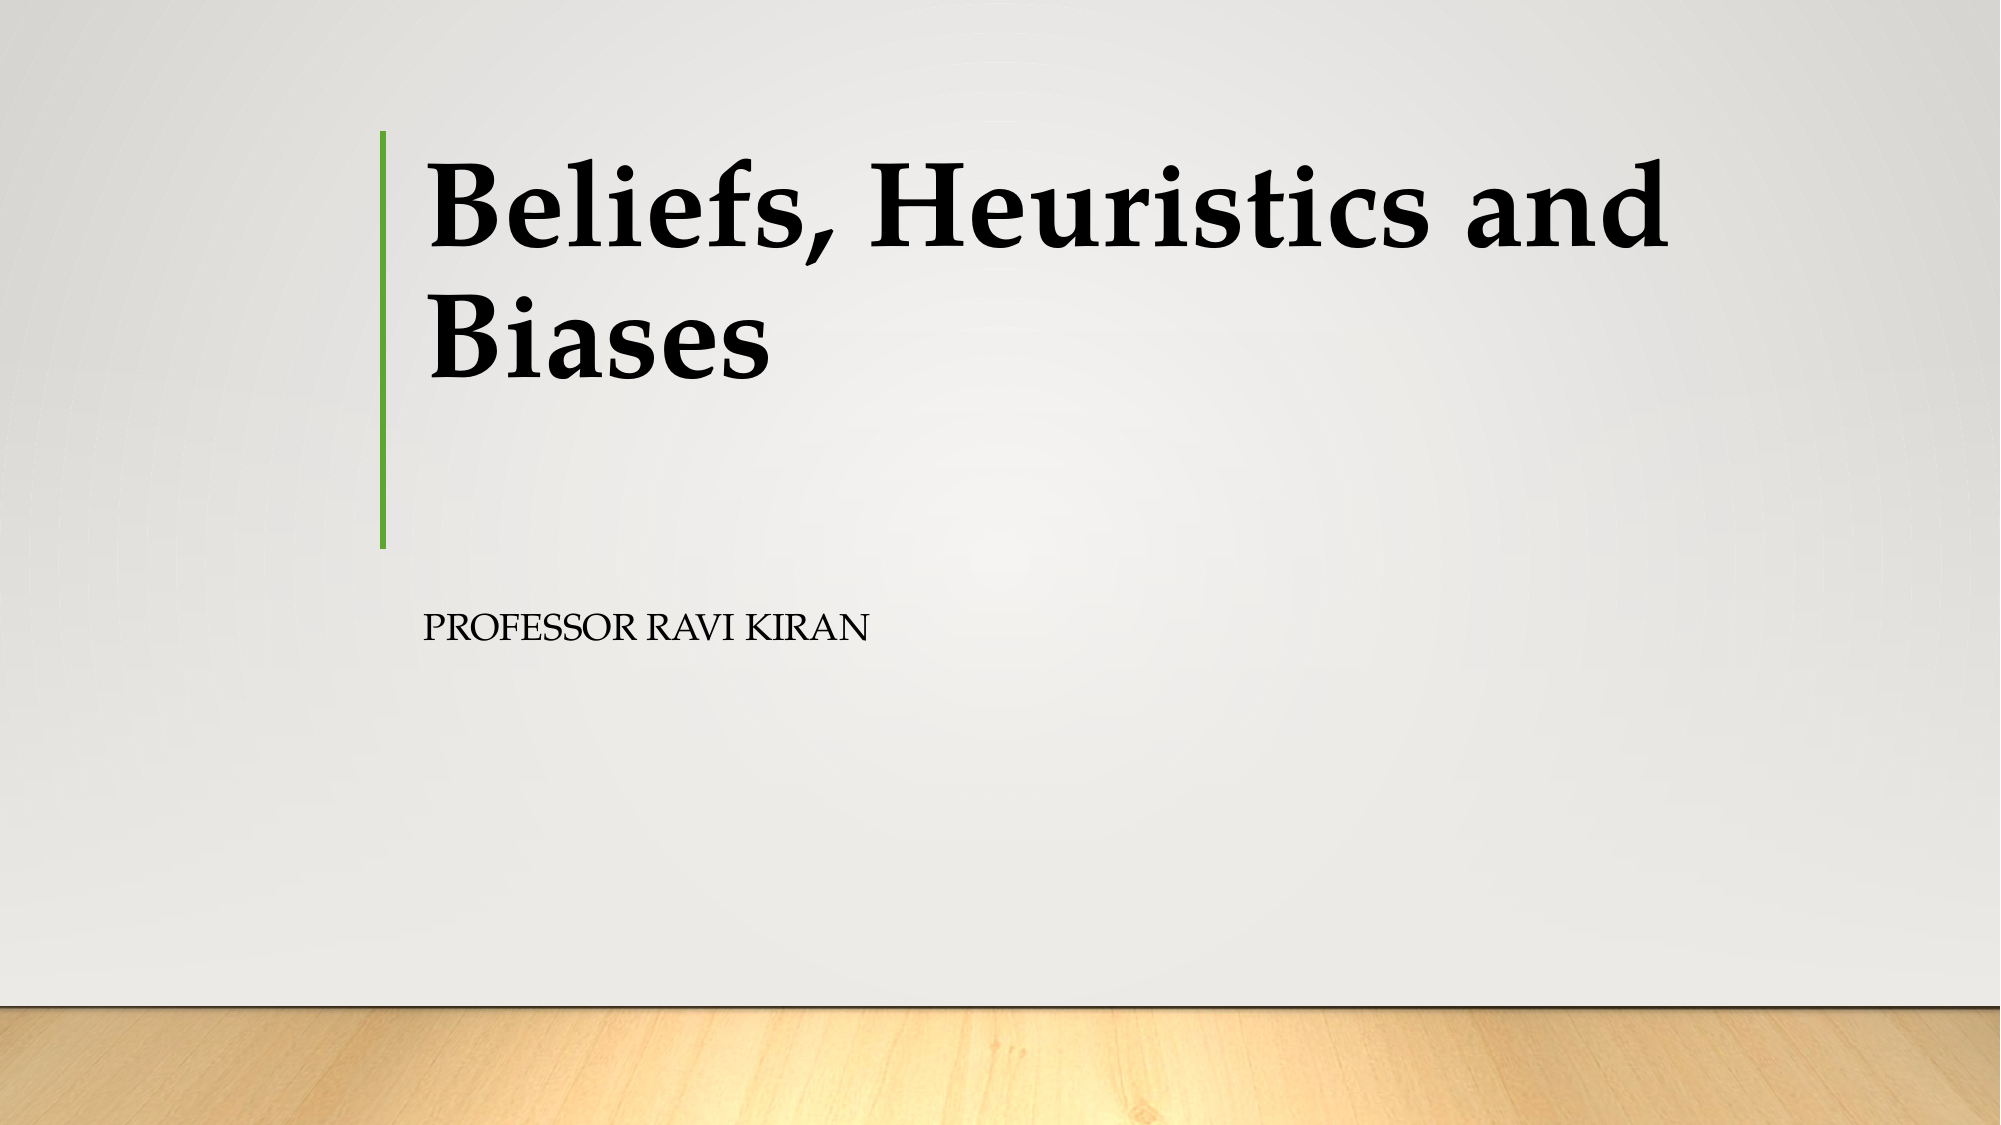

# Beliefs, Heuristics and Biases
Professor Ravi Kiran